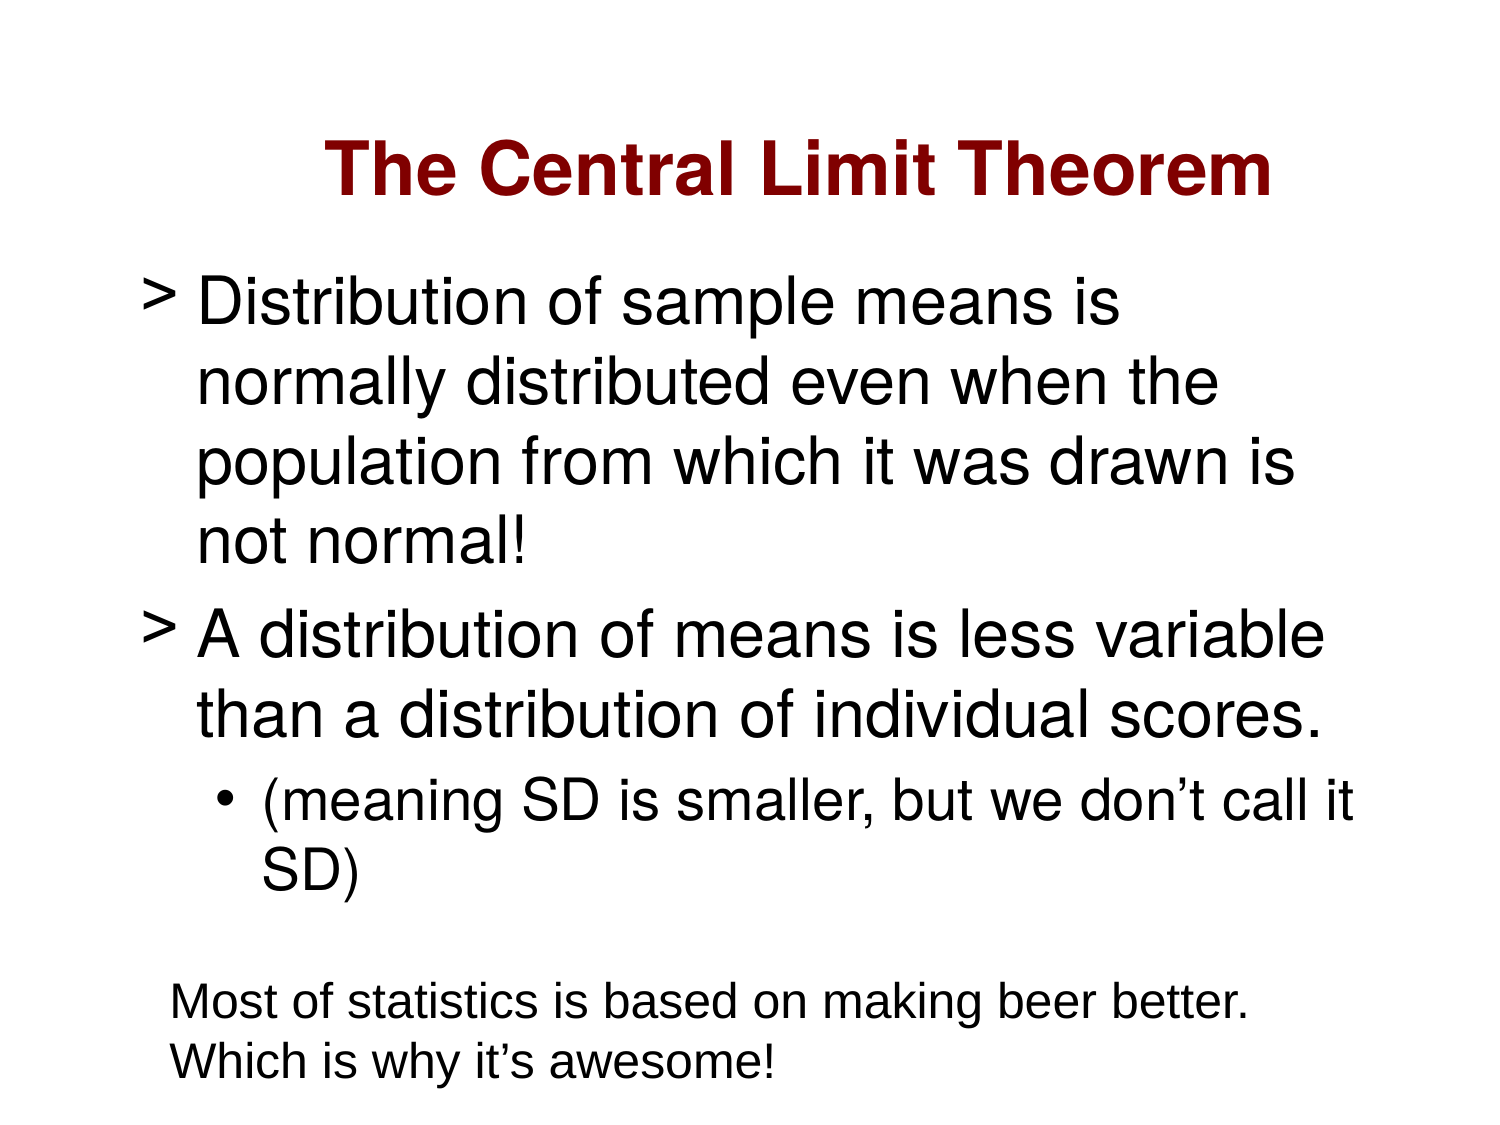

# The Central Limit Theorem
Distribution of sample means is normally distributed even when the population from which it was drawn is not normal!
A distribution of means is less variable than a distribution of individual scores.
(meaning SD is smaller, but we don’t call it SD)
Most of statistics is based on making beer better.
Which is why it’s awesome!